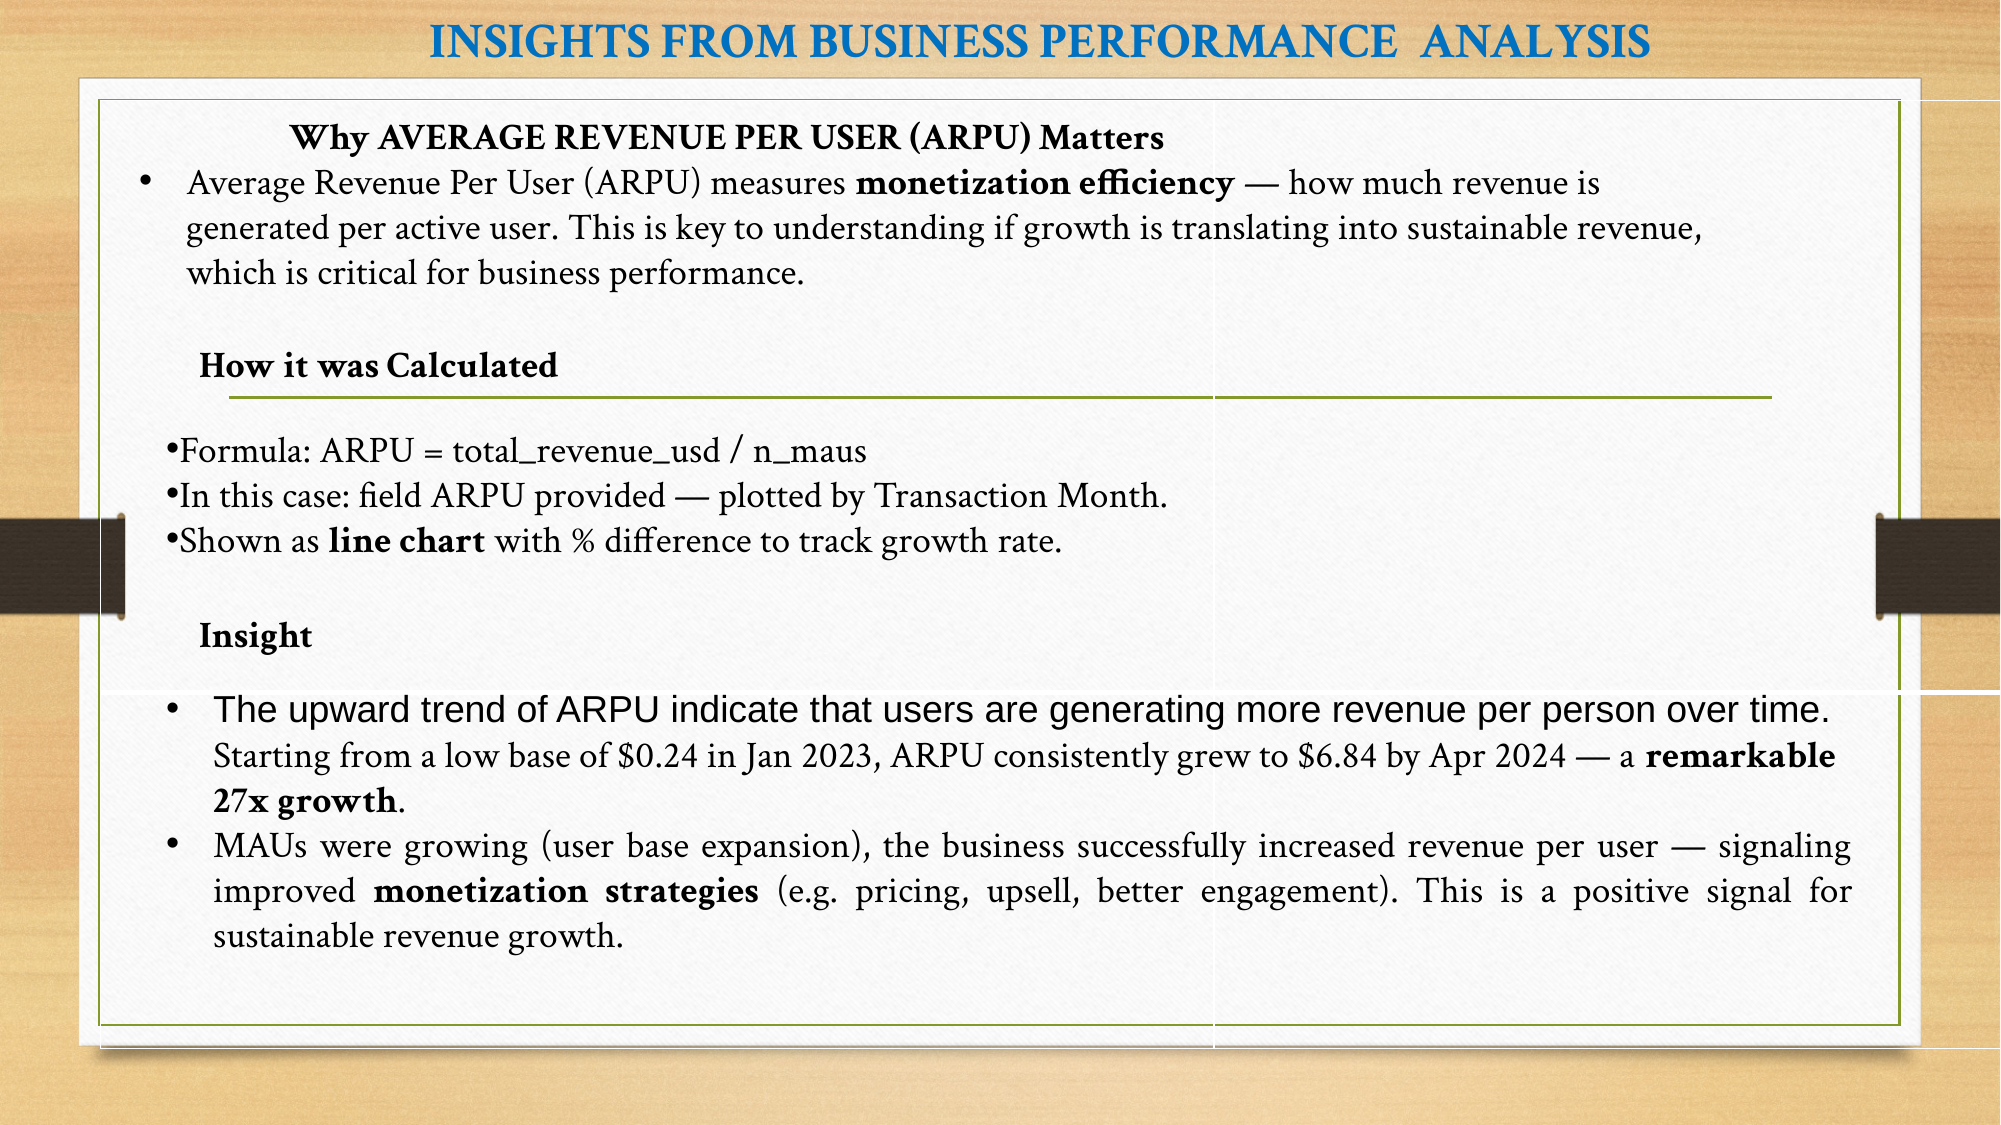

INSIGHTS FROM BUSINESS PERFORMANCE  ANALYSIS
|  |  |
| --- | --- |
|  |  |
	Why AVERAGE REVENUE PER USER (ARPU) Matters
Average Revenue Per User (ARPU) measures monetization efficiency — how much revenue is generated per active user. This is key to understanding if growth is translating into sustainable revenue, which is critical for business performance.

How it was Calculated
Formula: ARPU = total_revenue_usd / n_maus
In this case: field ARPU provided — plotted by Transaction Month.
Shown as line chart with % difference to track growth rate.
Insight
The upward trend of ARPU indicate that users are generating more revenue per person over time. Starting from a low base of $0.24 in Jan 2023, ARPU consistently grew to $6.84 by Apr 2024 — a remarkable 27x growth.
MAUs were growing (user base expansion), the business successfully increased revenue per user — signaling improved monetization strategies (e.g. pricing, upsell, better engagement). This is a positive signal for sustainable revenue growth.